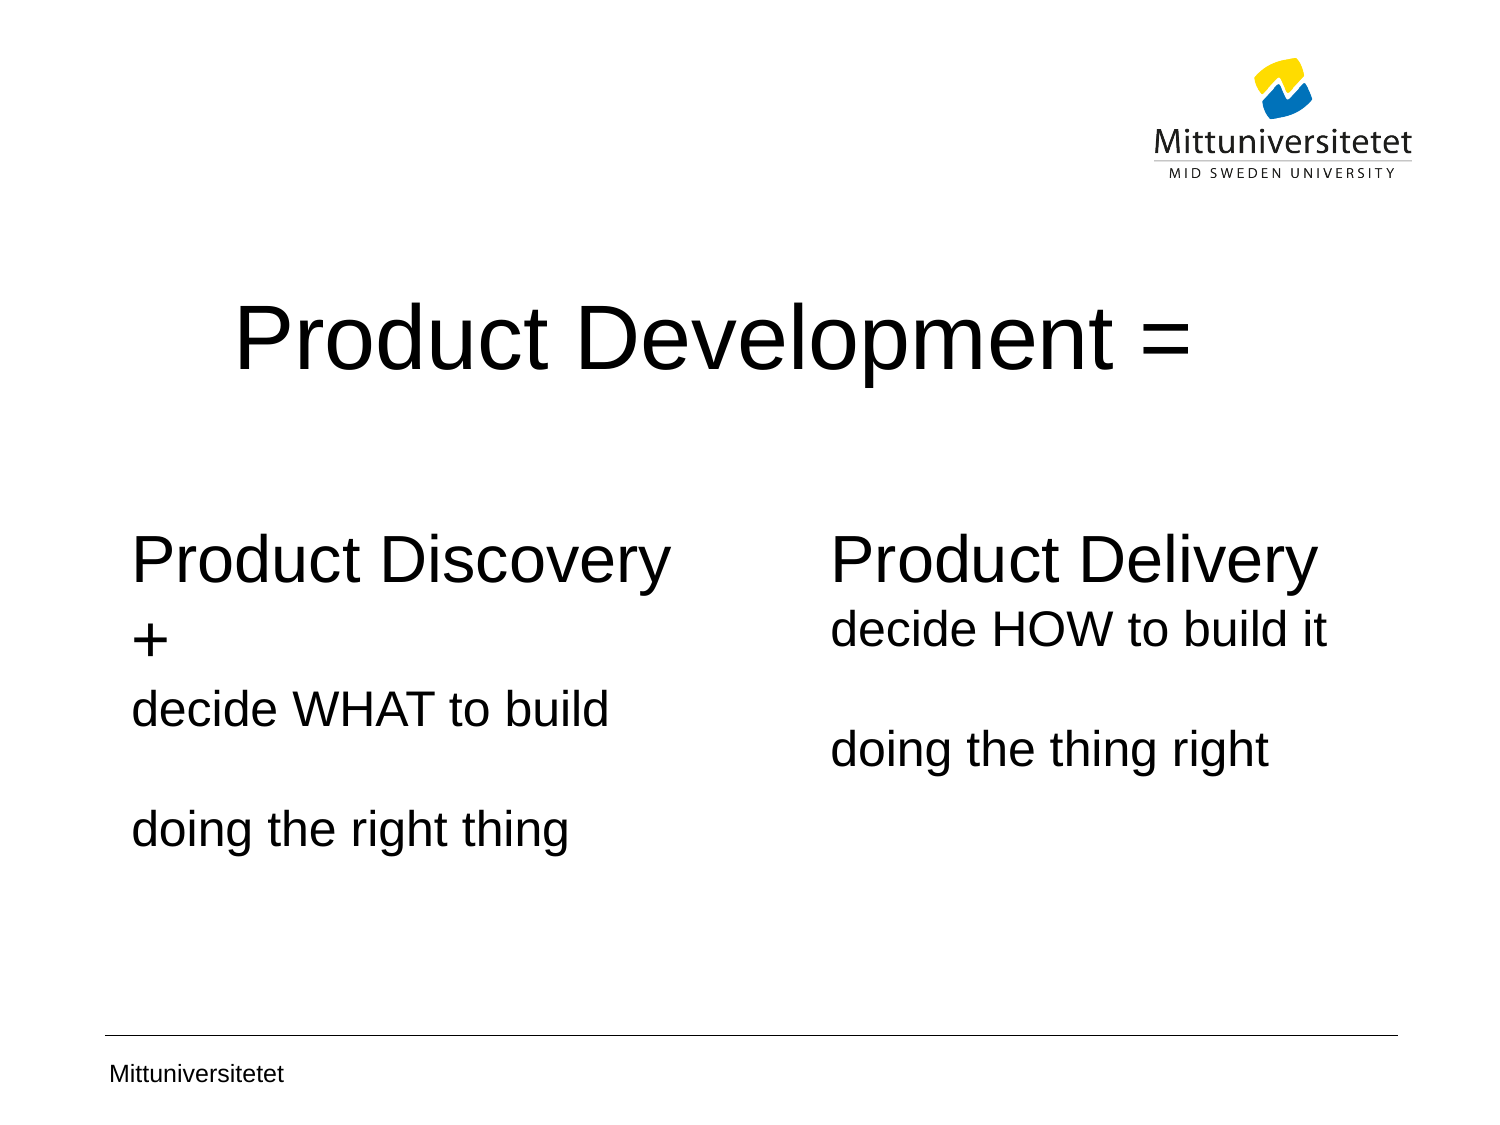

Product Development =
Product Discovery    +
decide WHAT to build
doing the right thing

Product Delivery
decide HOW to build it
doing the thing right